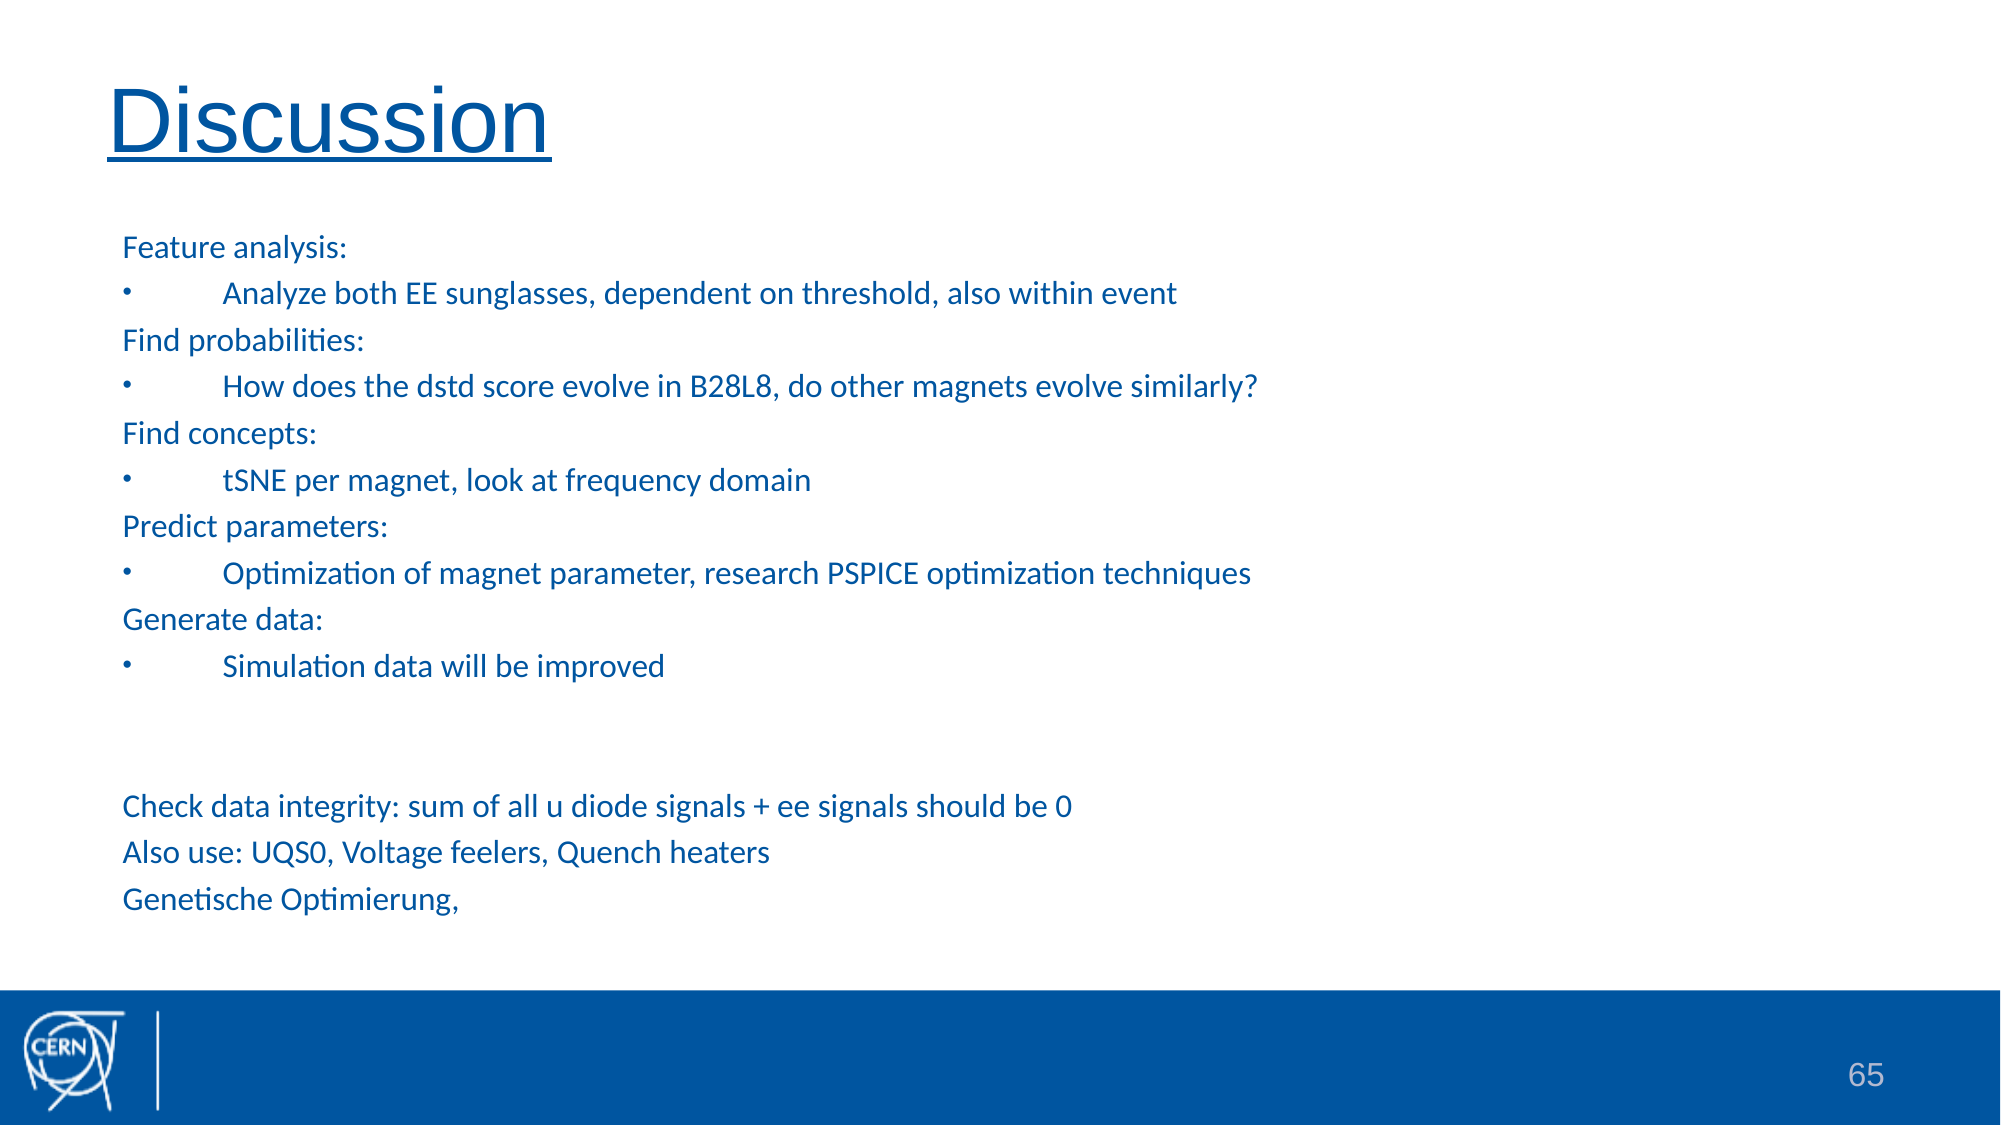

# Discussion
Feature analysis:
Analyze both EE sunglasses, dependent on threshold, also within event
Find probabilities:
How does the dstd score evolve in B28L8, do other magnets evolve similarly?
Find concepts:
tSNE per magnet, look at frequency domain
Predict parameters:
Optimization of magnet parameter, research PSPICE optimization techniques
Generate data:
Simulation data will be improved

Check data integrity: sum of all u diode signals + ee signals should be 0
Also use: UQS0, Voltage feelers, Quench heaters
Genetische Optimierung,

65